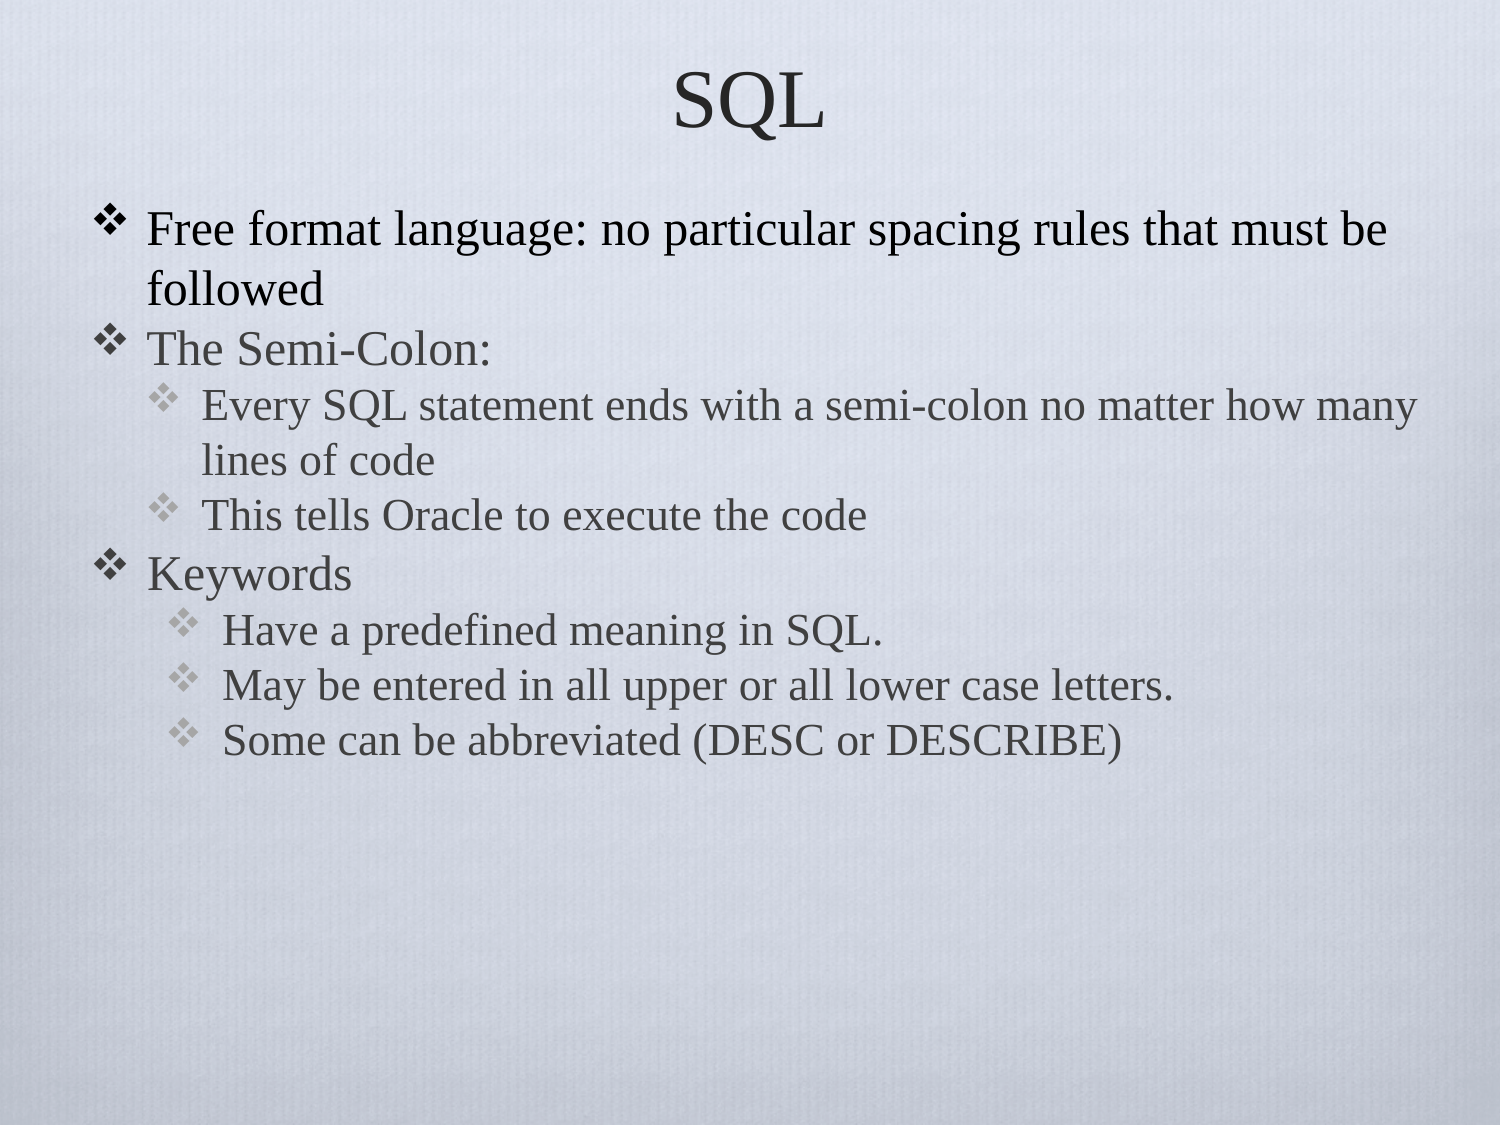

# SQL
Free format language: no particular spacing rules that must be followed
The Semi-Colon:
Every SQL statement ends with a semi-colon no matter how many lines of code
This tells Oracle to execute the code
Keywords
Have a predefined meaning in SQL.
May be entered in all upper or all lower case letters.
Some can be abbreviated (DESC or DESCRIBE)